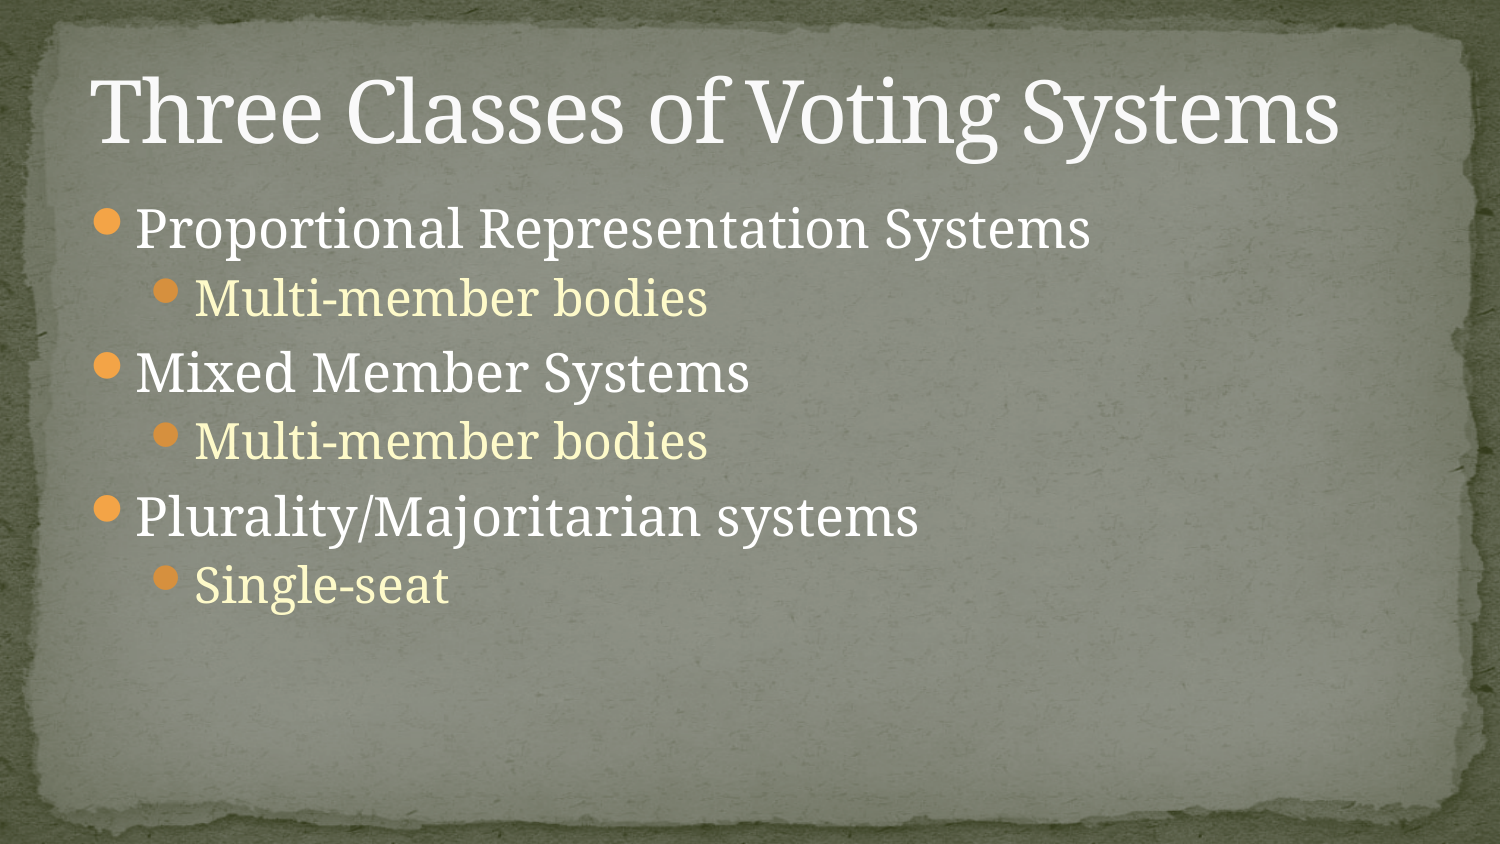

# Three Classes of Voting Systems
Proportional Representation Systems
Multi-member bodies
Mixed Member Systems
Multi-member bodies
Plurality/Majoritarian systems
Single-seat